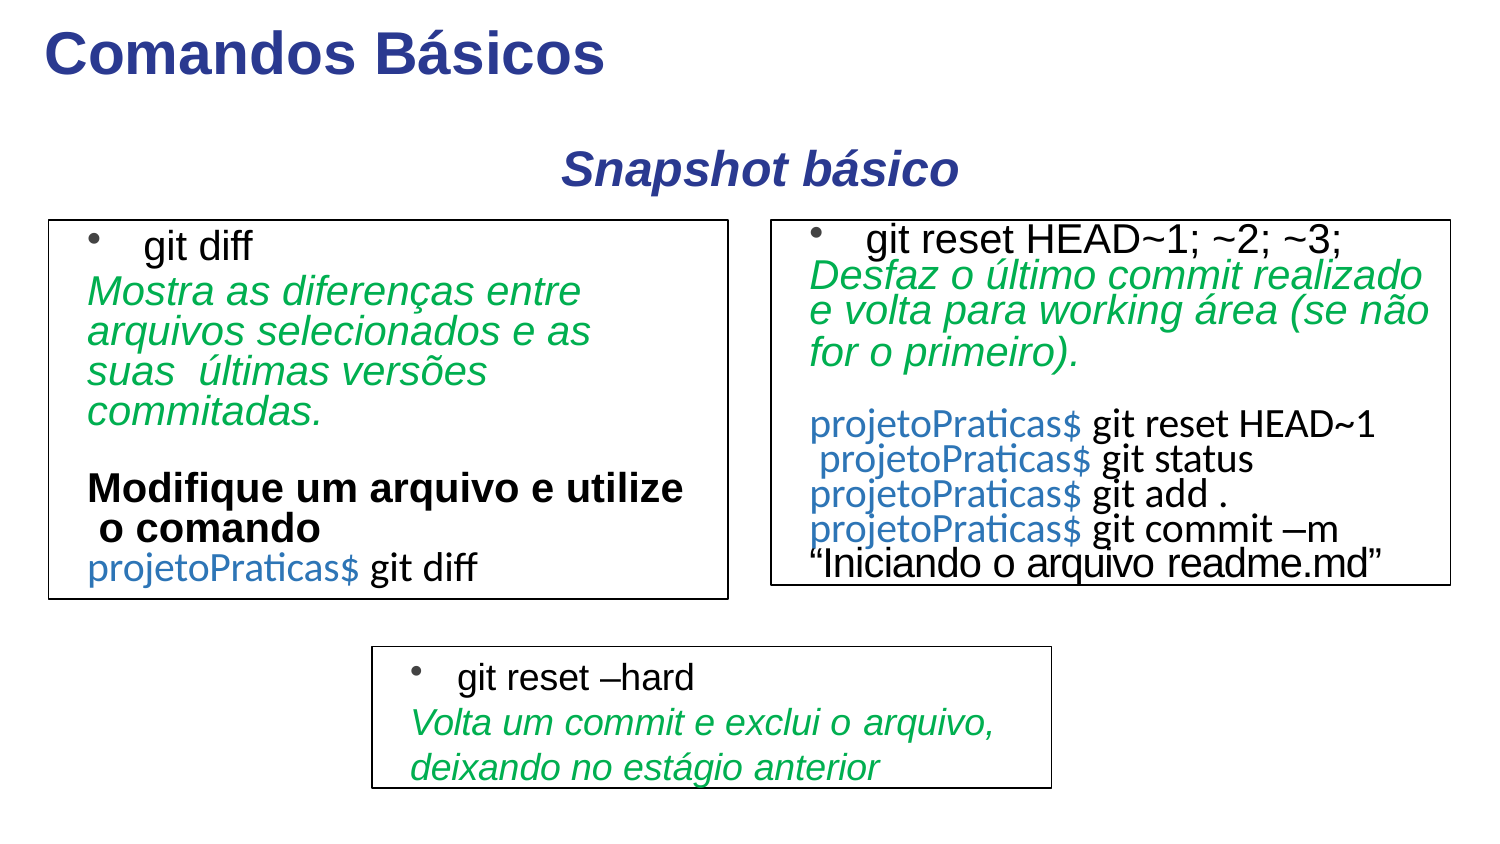

# Comandos Básicos
Snapshot básico

git reset HEAD~1; ~2; ~3;
Desfaz o último commit realizado
e volta para working área (se não
for o primeiro).
projetoPraticas$ git reset HEAD~1  projetoPraticas$ git status  projetoPraticas$ git add .  projetoPraticas$ git commit –m  “Iniciando o arquivo readme.md”
git diff
Mostra as diferenças entre  arquivos selecionados e as suas  últimas versões commitadas.
Modifique um arquivo e utilize  o comando
projetoPraticas$ git diff
git reset –hard
Volta um commit e exclui o arquivo,
deixando no estágio anterior